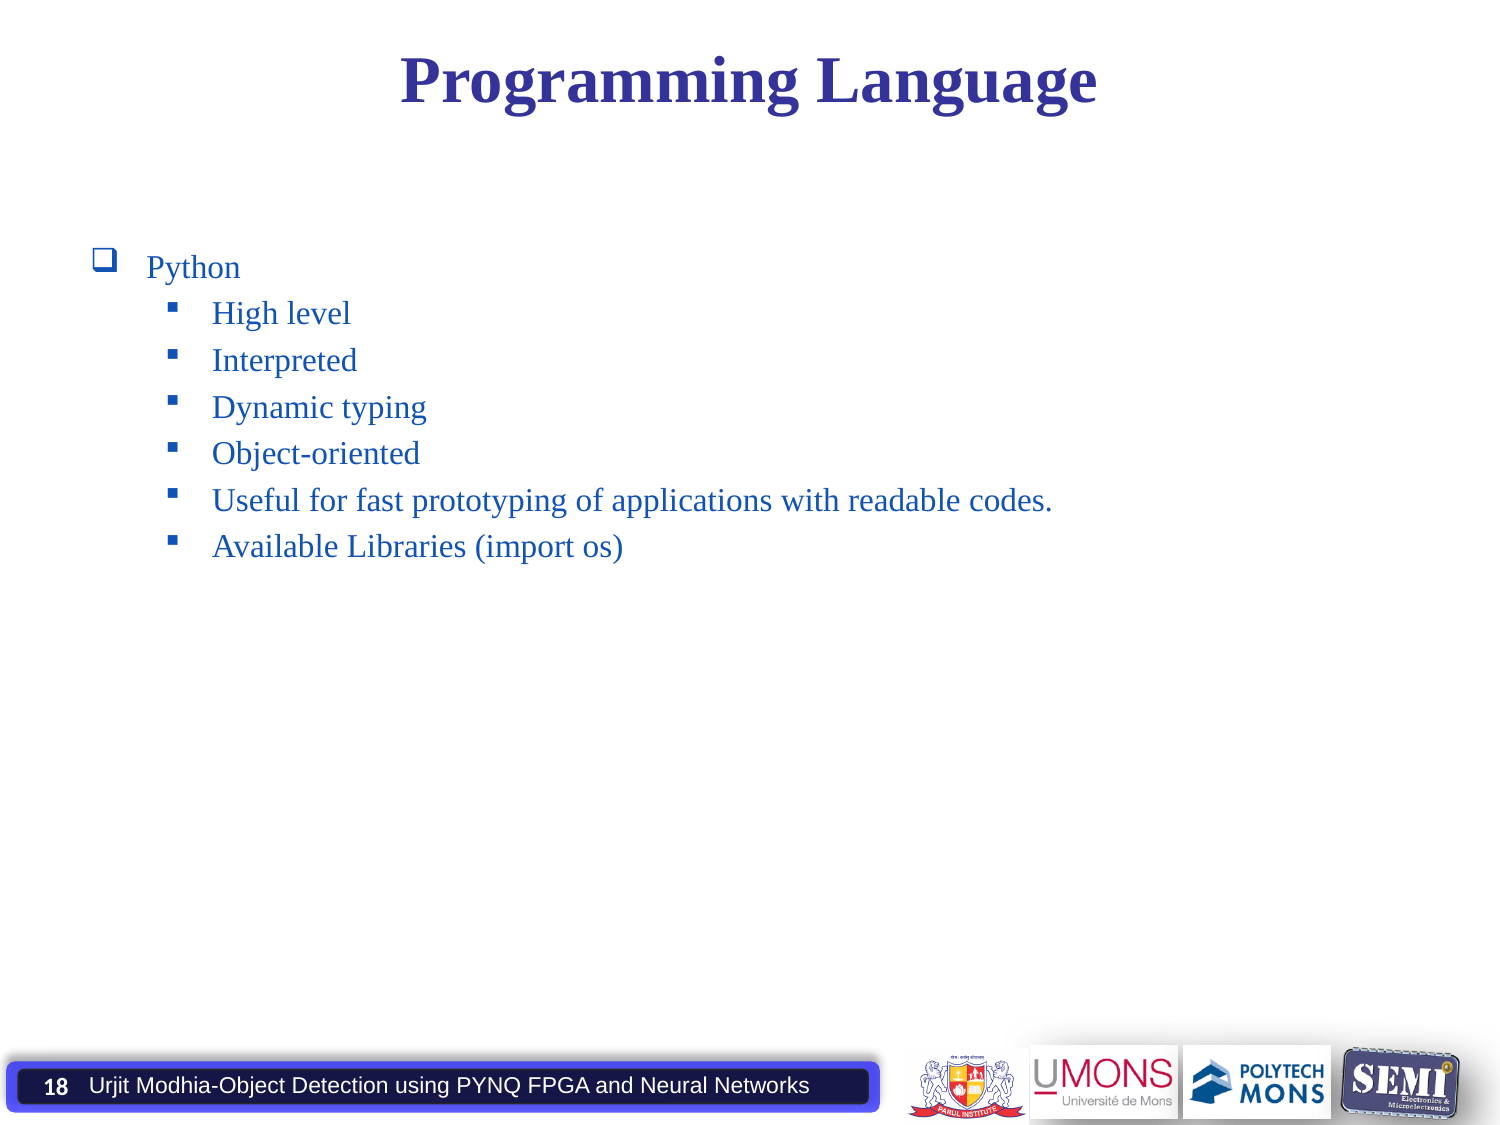

# Programming Language
Python
High level
Interpreted
Dynamic typing
Object-oriented
Useful for fast prototyping of applications with readable codes.
Available Libraries (import os)